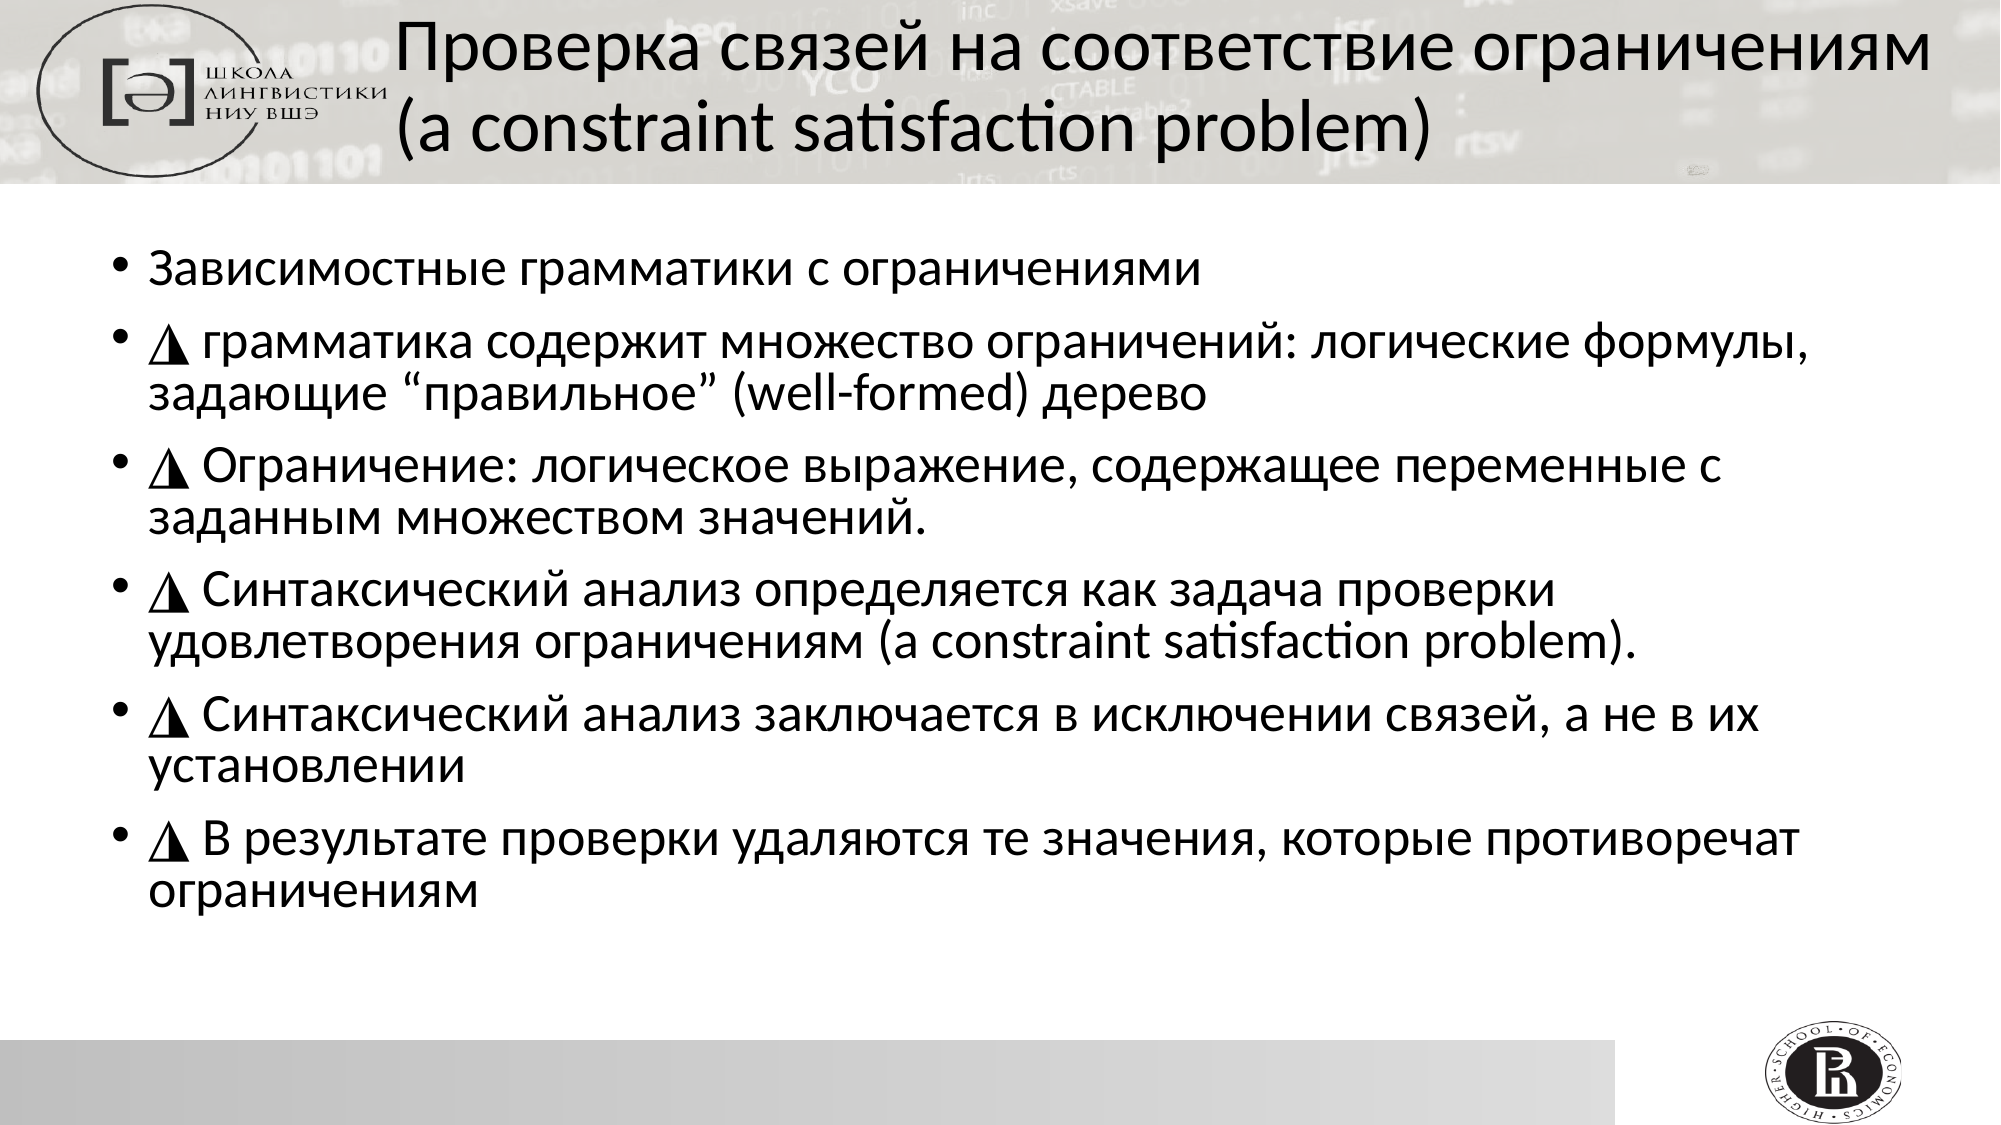

Проверка связей на соответствие ограничениям (a constraint satisfaction problem)
Зависимостные грамматики с ограничениями
◮ грамматика содержит множество ограничений: логические формулы, задающие “правильное” (well-formed) дерево
◮ Ограничение: логическое выражение, содержащее переменные с заданным множеством значений.
◮ Синтаксический анализ определяется как задача проверки удовлетворения ограничениям (a constraint satisfaction problem).
◮ Синтаксический анализ заключается в исключении связей, а не в их установлении
◮ В результате проверки удаляются те значения, которые противоречат ограничениям